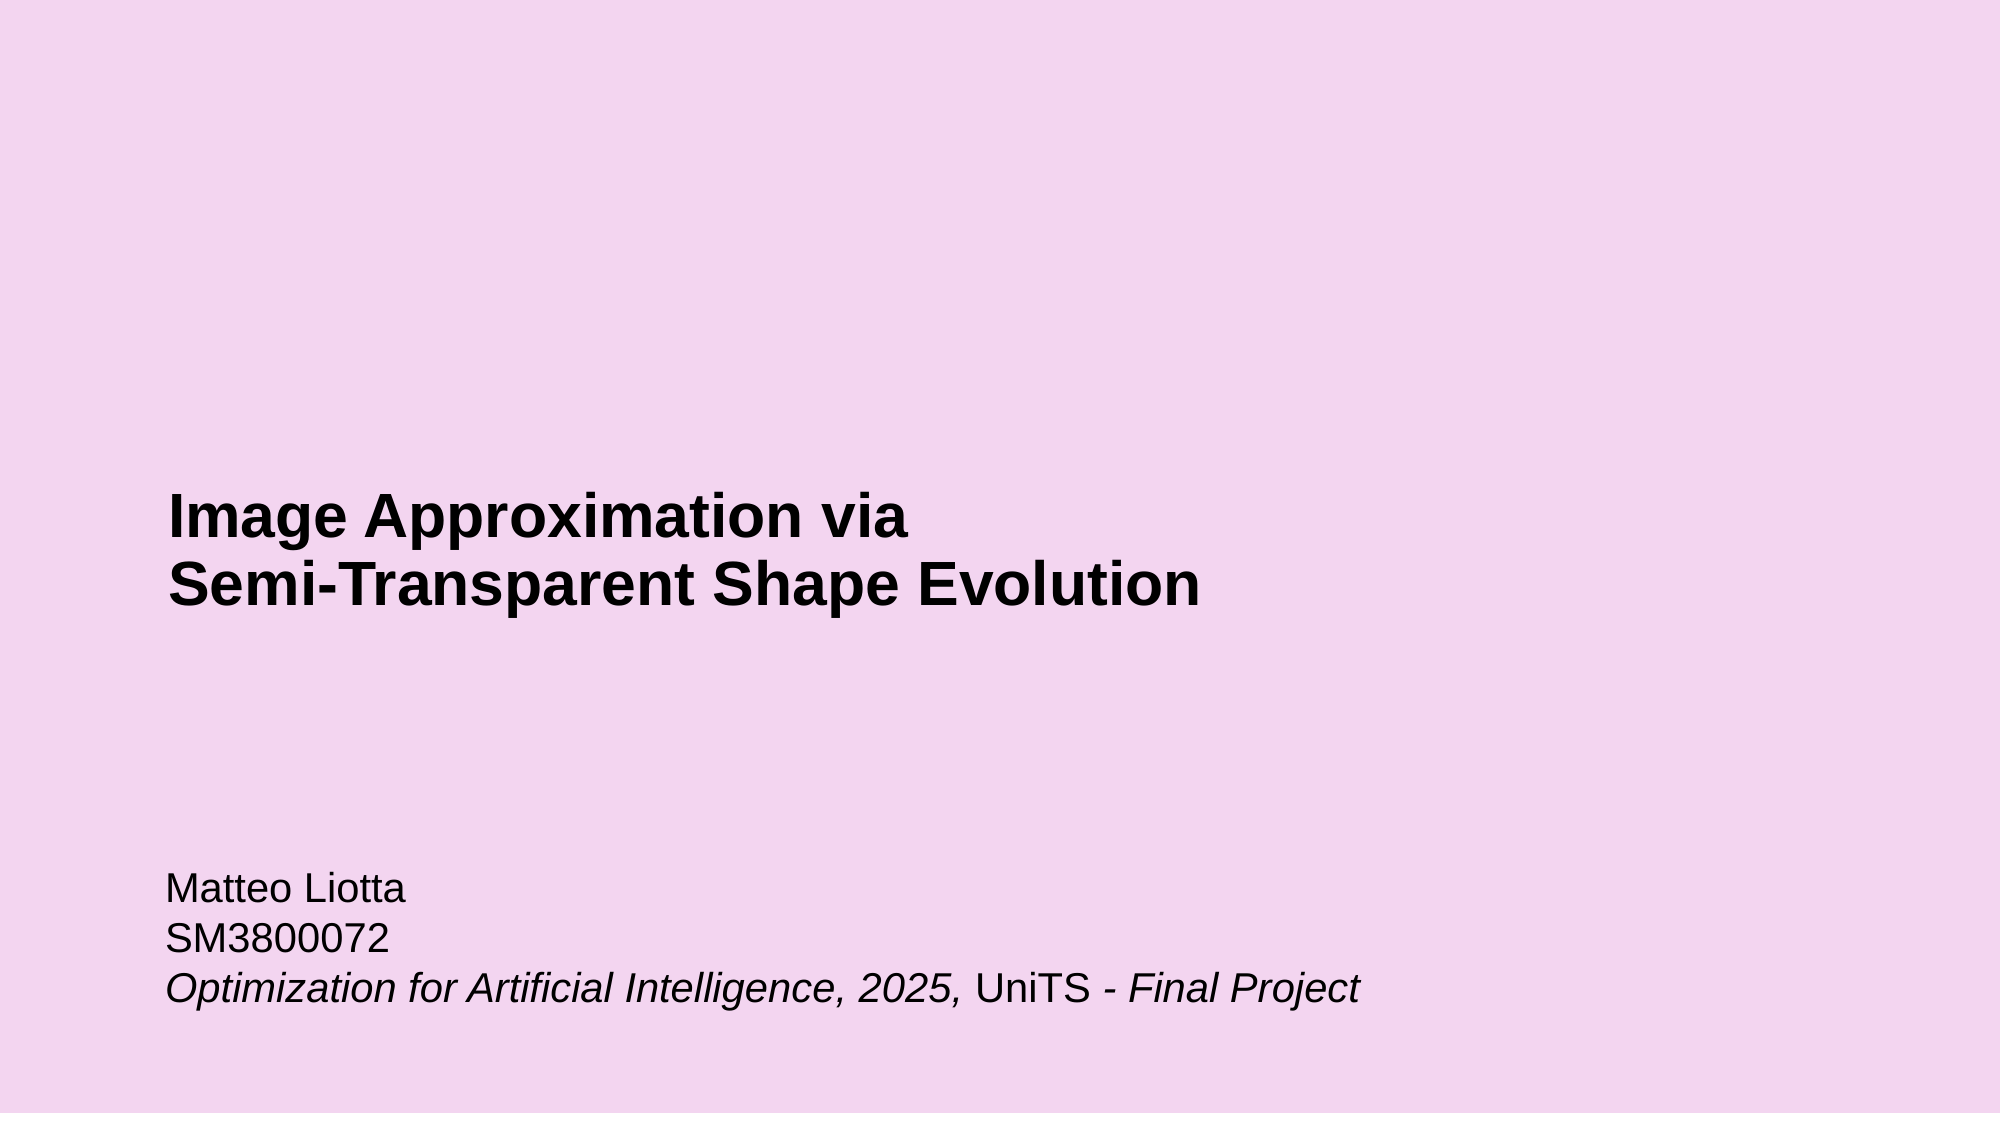

# Image Approximation via Semi-Transparent Shape Evolution
Matteo Liotta
SM3800072
Optimization for Artificial Intelligence, 2025, UniTS - Final Project